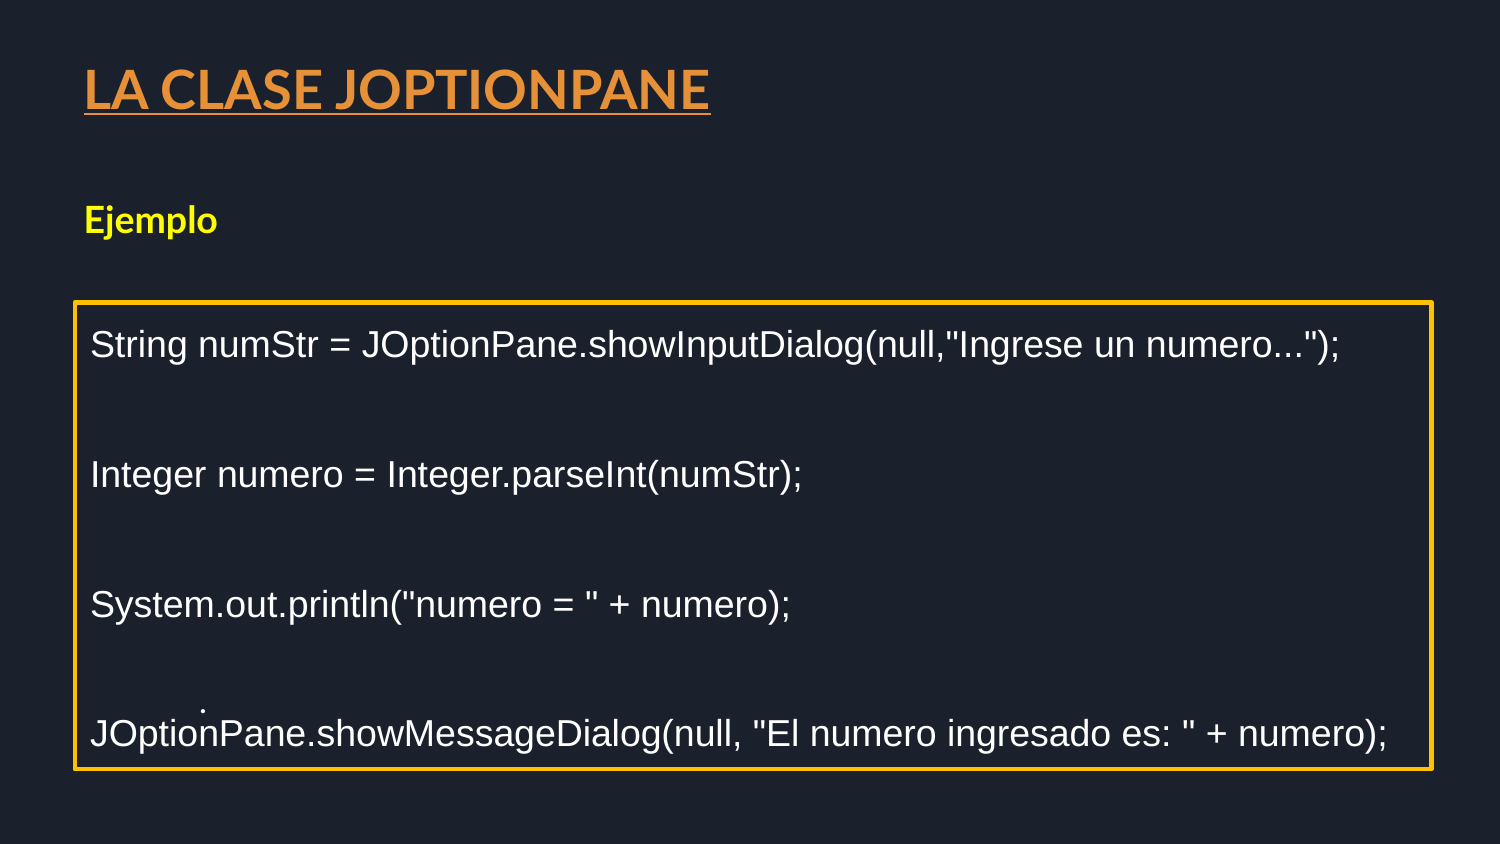

LA CLASE JOPTIONPANE
Ejemplo
String numStr = JOptionPane.showInputDialog(null,"Ingrese un numero...");

Integer numero = Integer.parseInt(numStr);

System.out.println("numero = " + numero);

JOptionPane.showMessageDialog(null, "El numero ingresado es: " + numero);
.